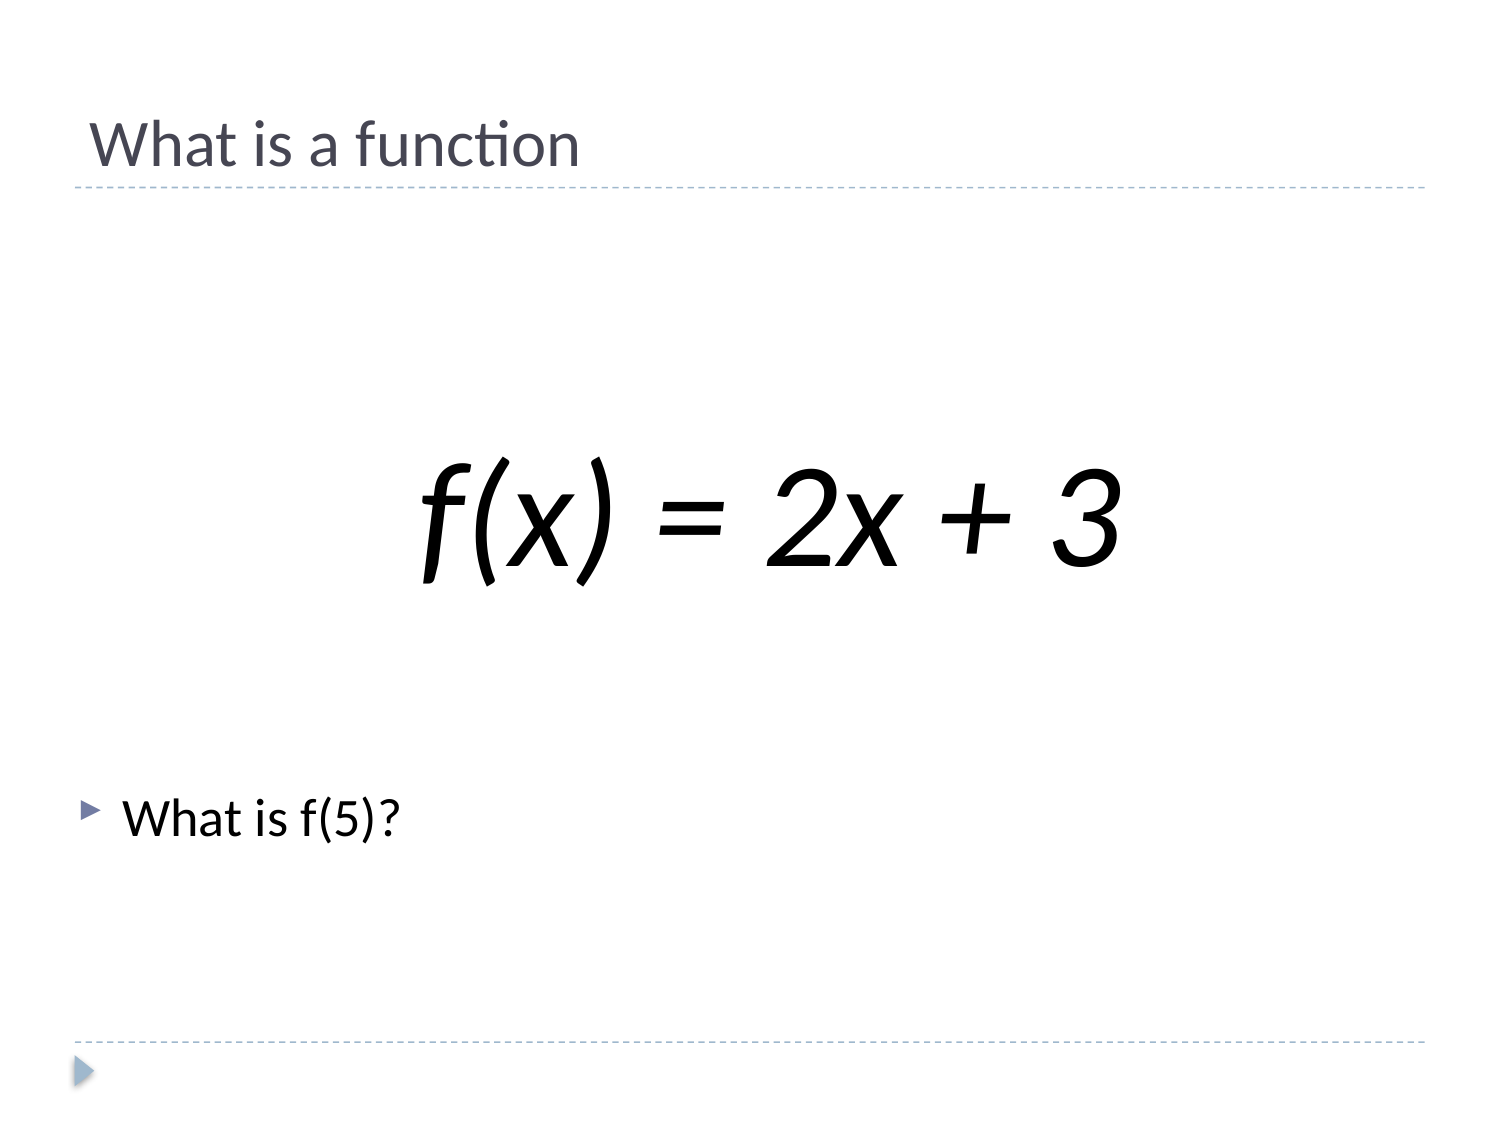

# What is a function
f(x) = 2x + 3
What is f(5)?